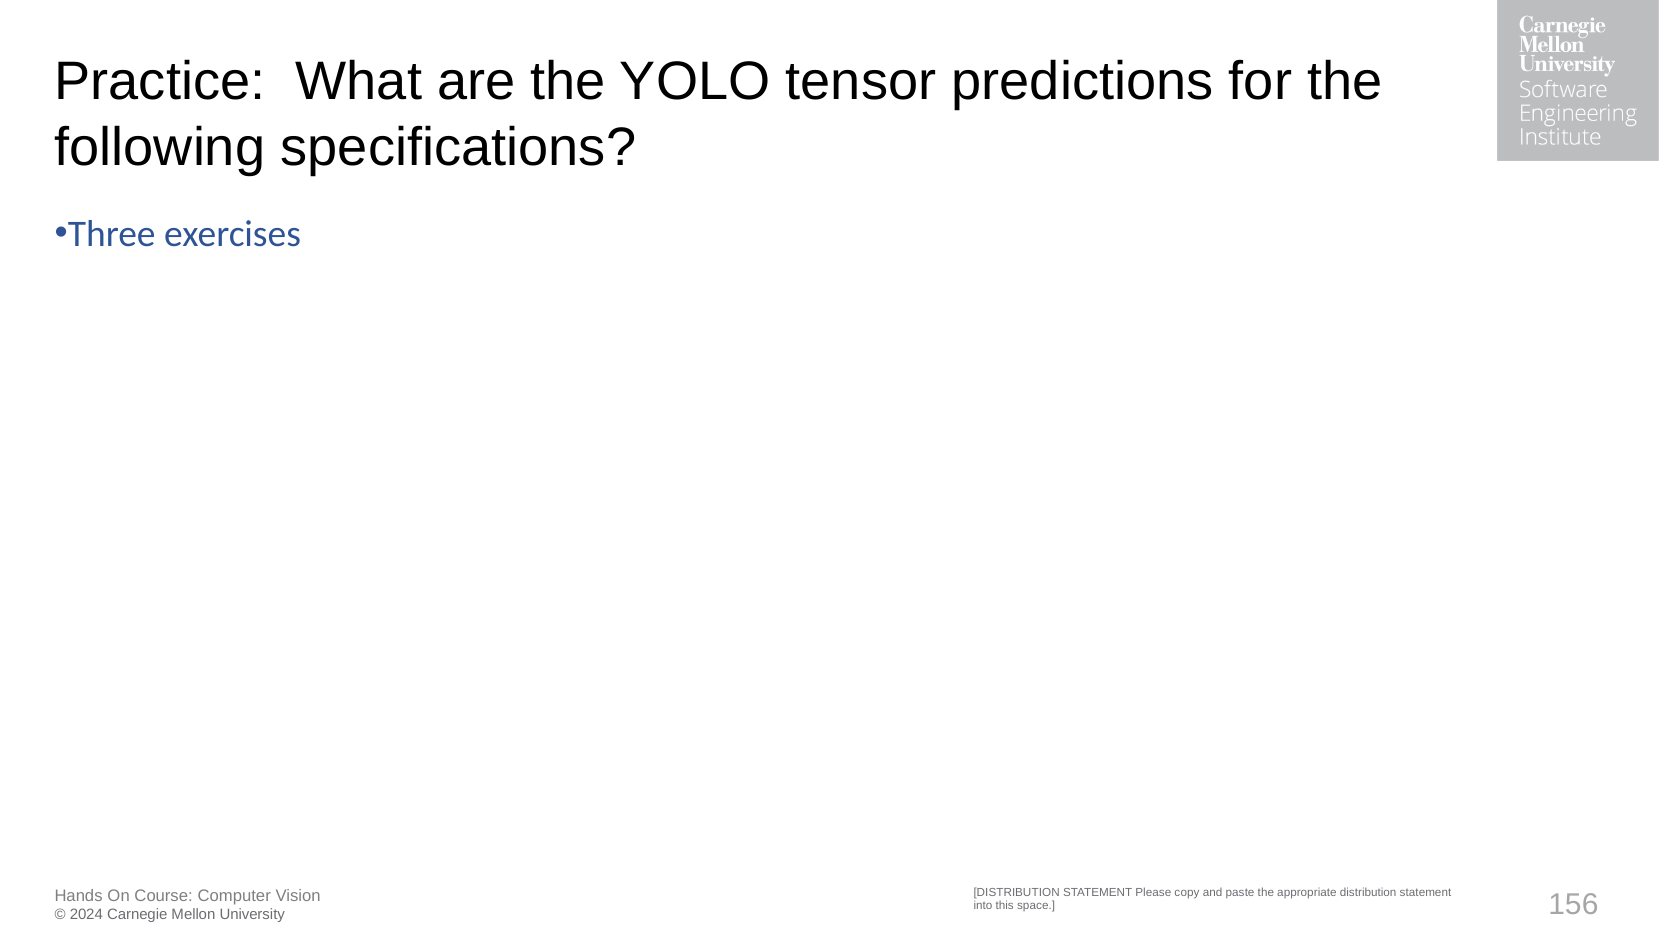

# Practice:  What are the YOLO tensor predictions for the following specifications?
Three exercises